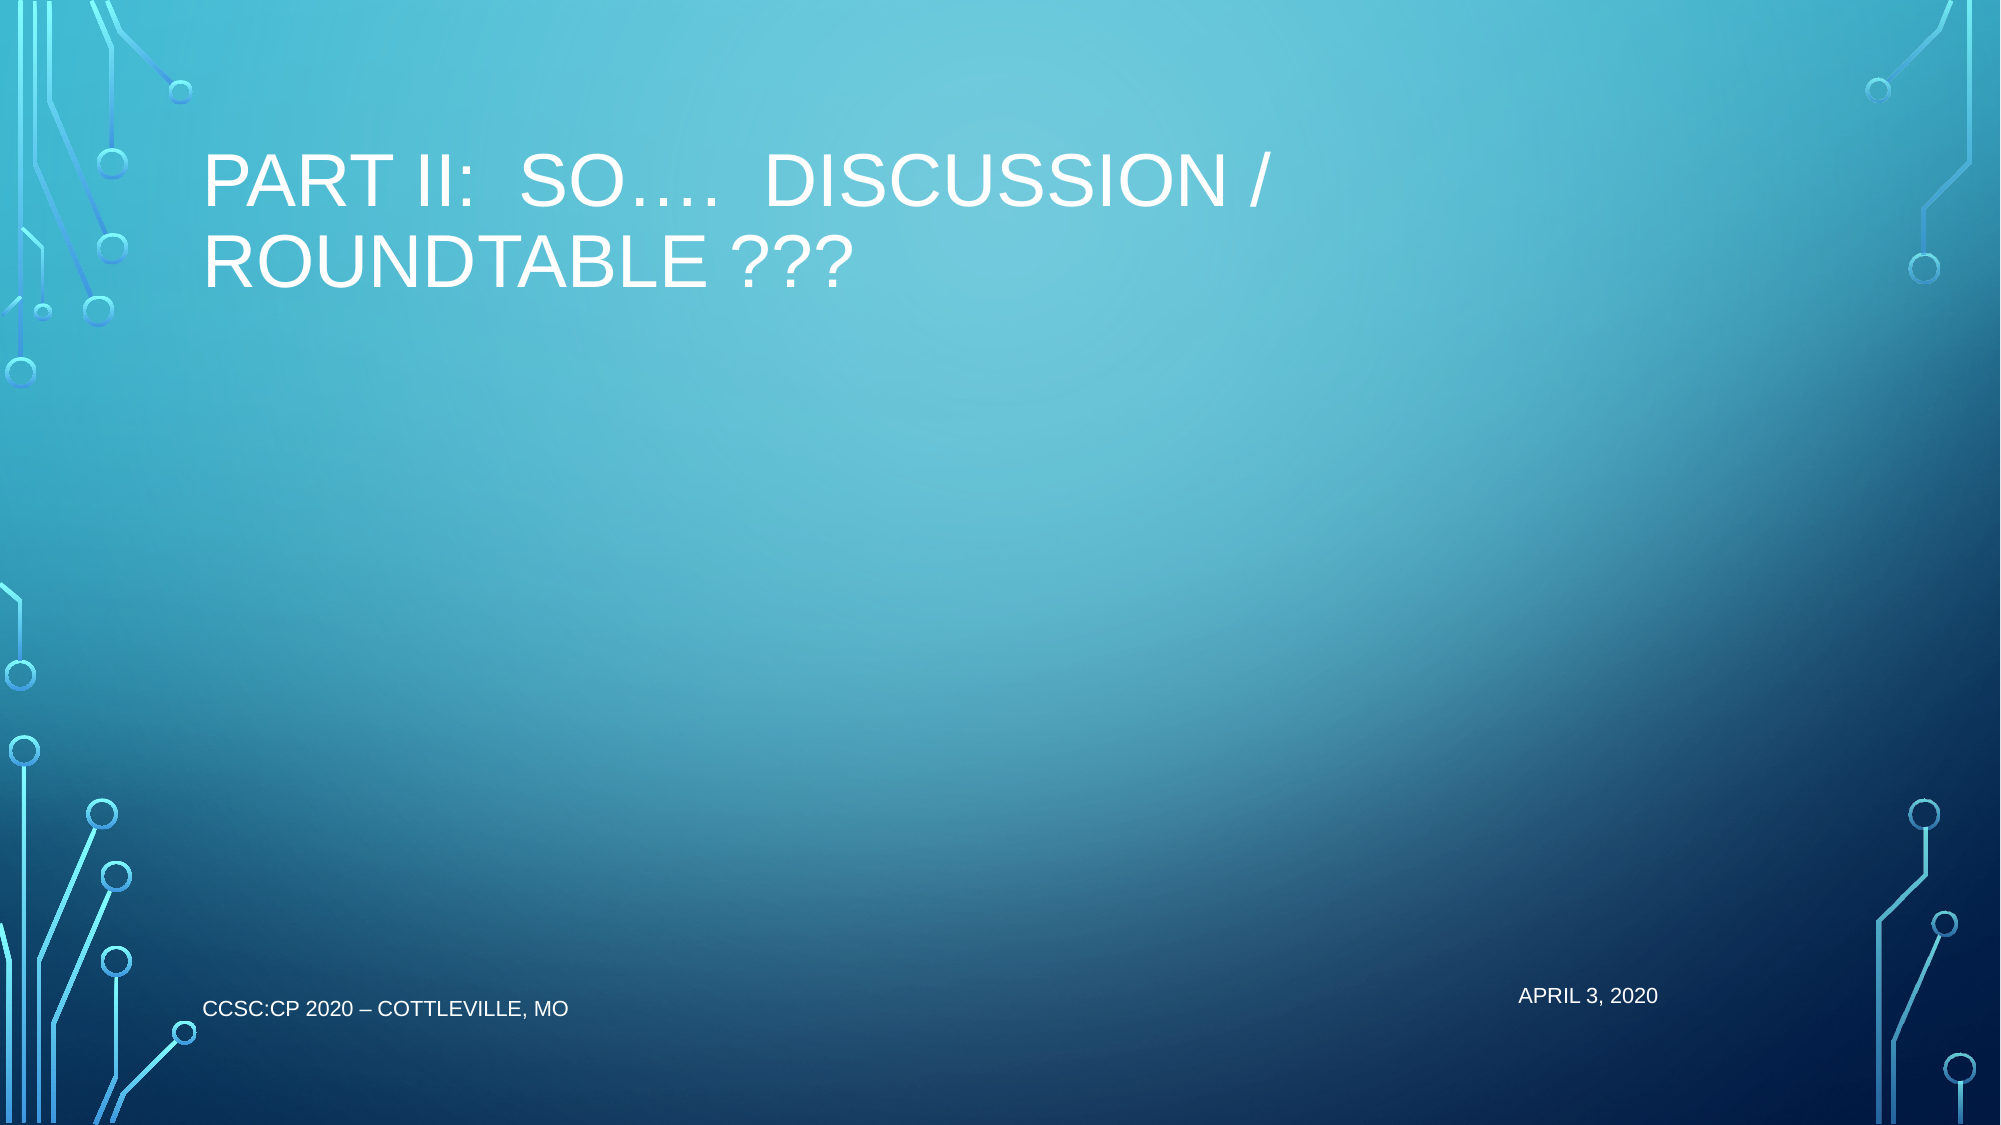

# Part II:  SO….  Discussion / Roundtable ???

CCSC:CP 2020 – Cottleville, MO
APRIL 3, 2020